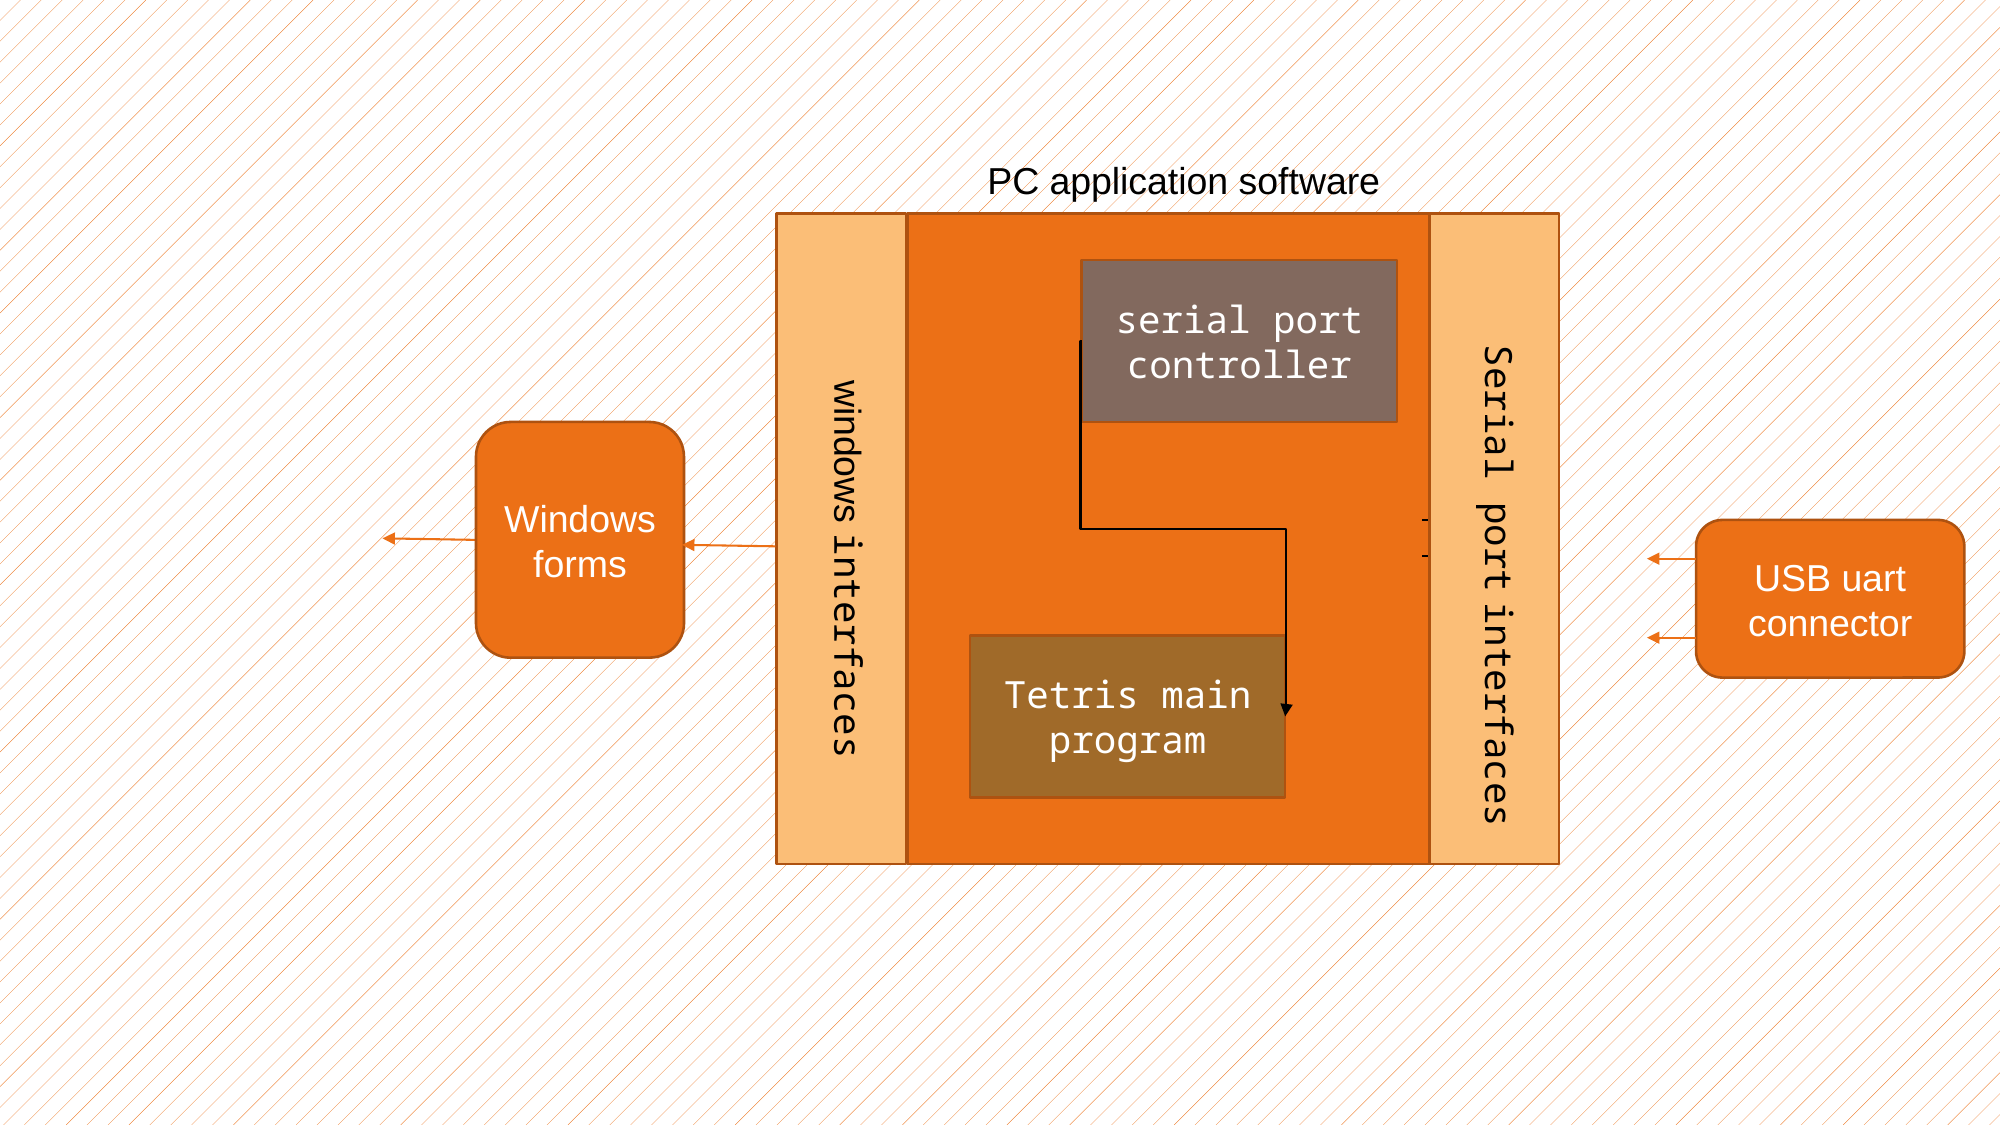

PC application software

serial port controller
Serial port interfaces
windows interfaces
Windows forms
USB uart connector
Tetris main program